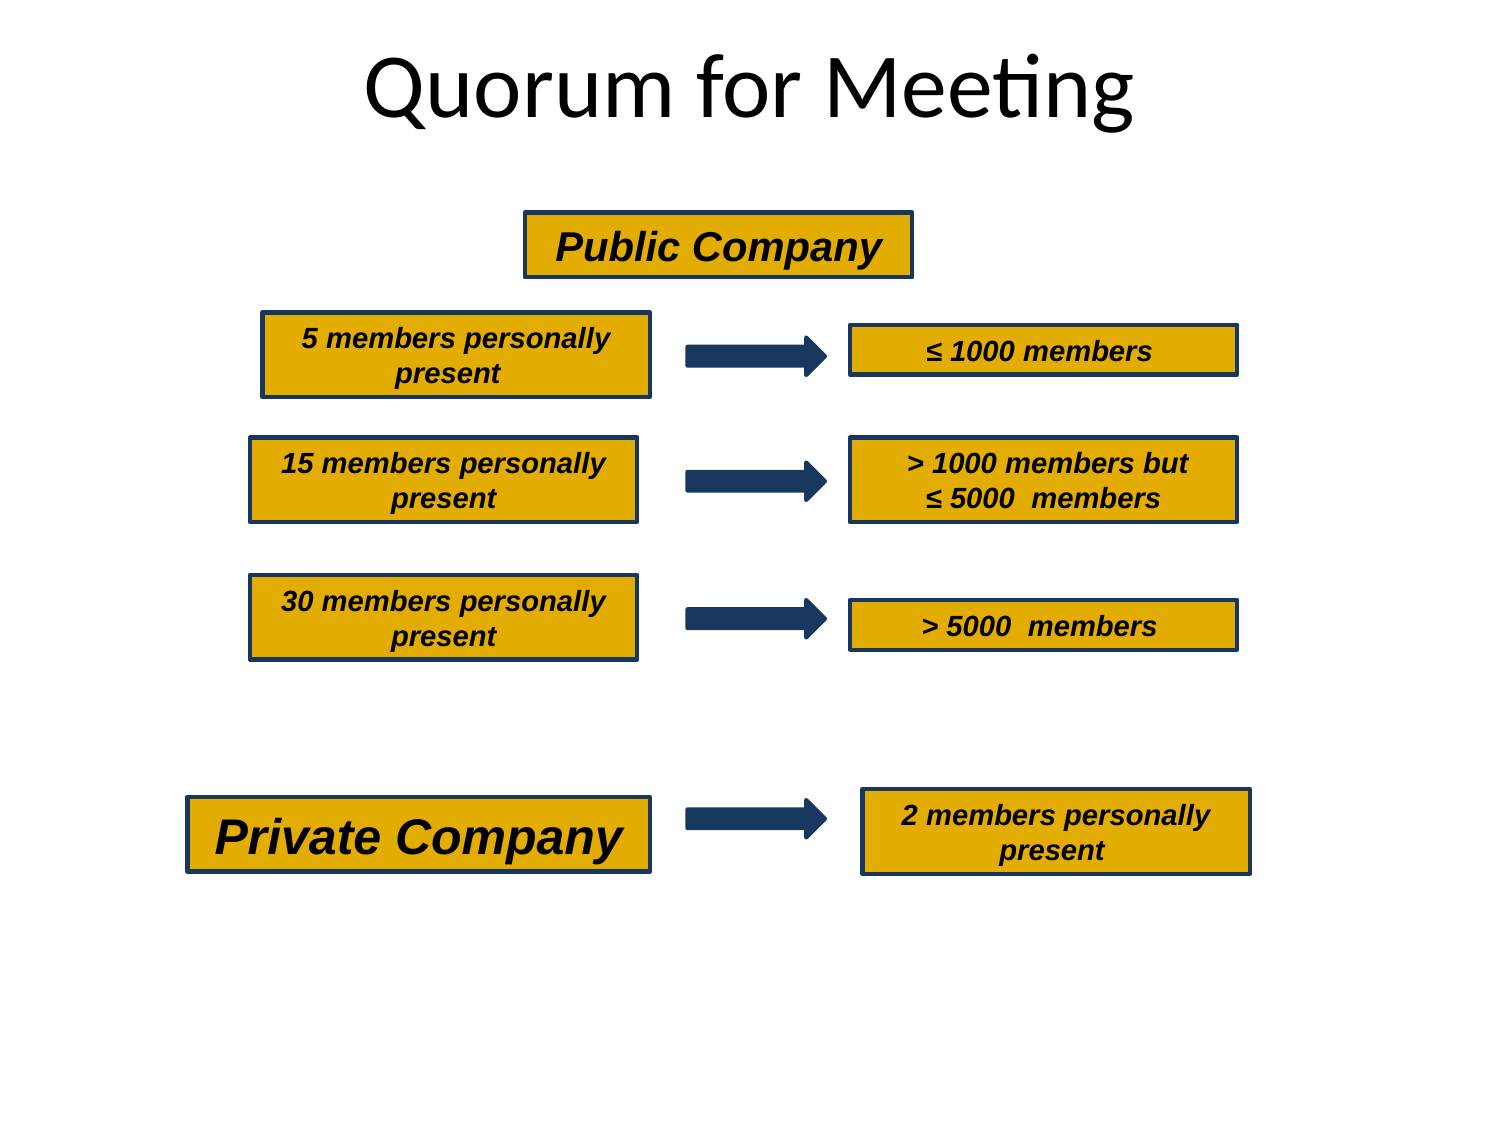

# Quorum for Meeting
Public Company
5 members personally present
≤ 1000 members

15 members personally present
 > 1000 members but
 ≤ 5000  members

30 members personally present

> 5000  members
2 members personally present
Private Company